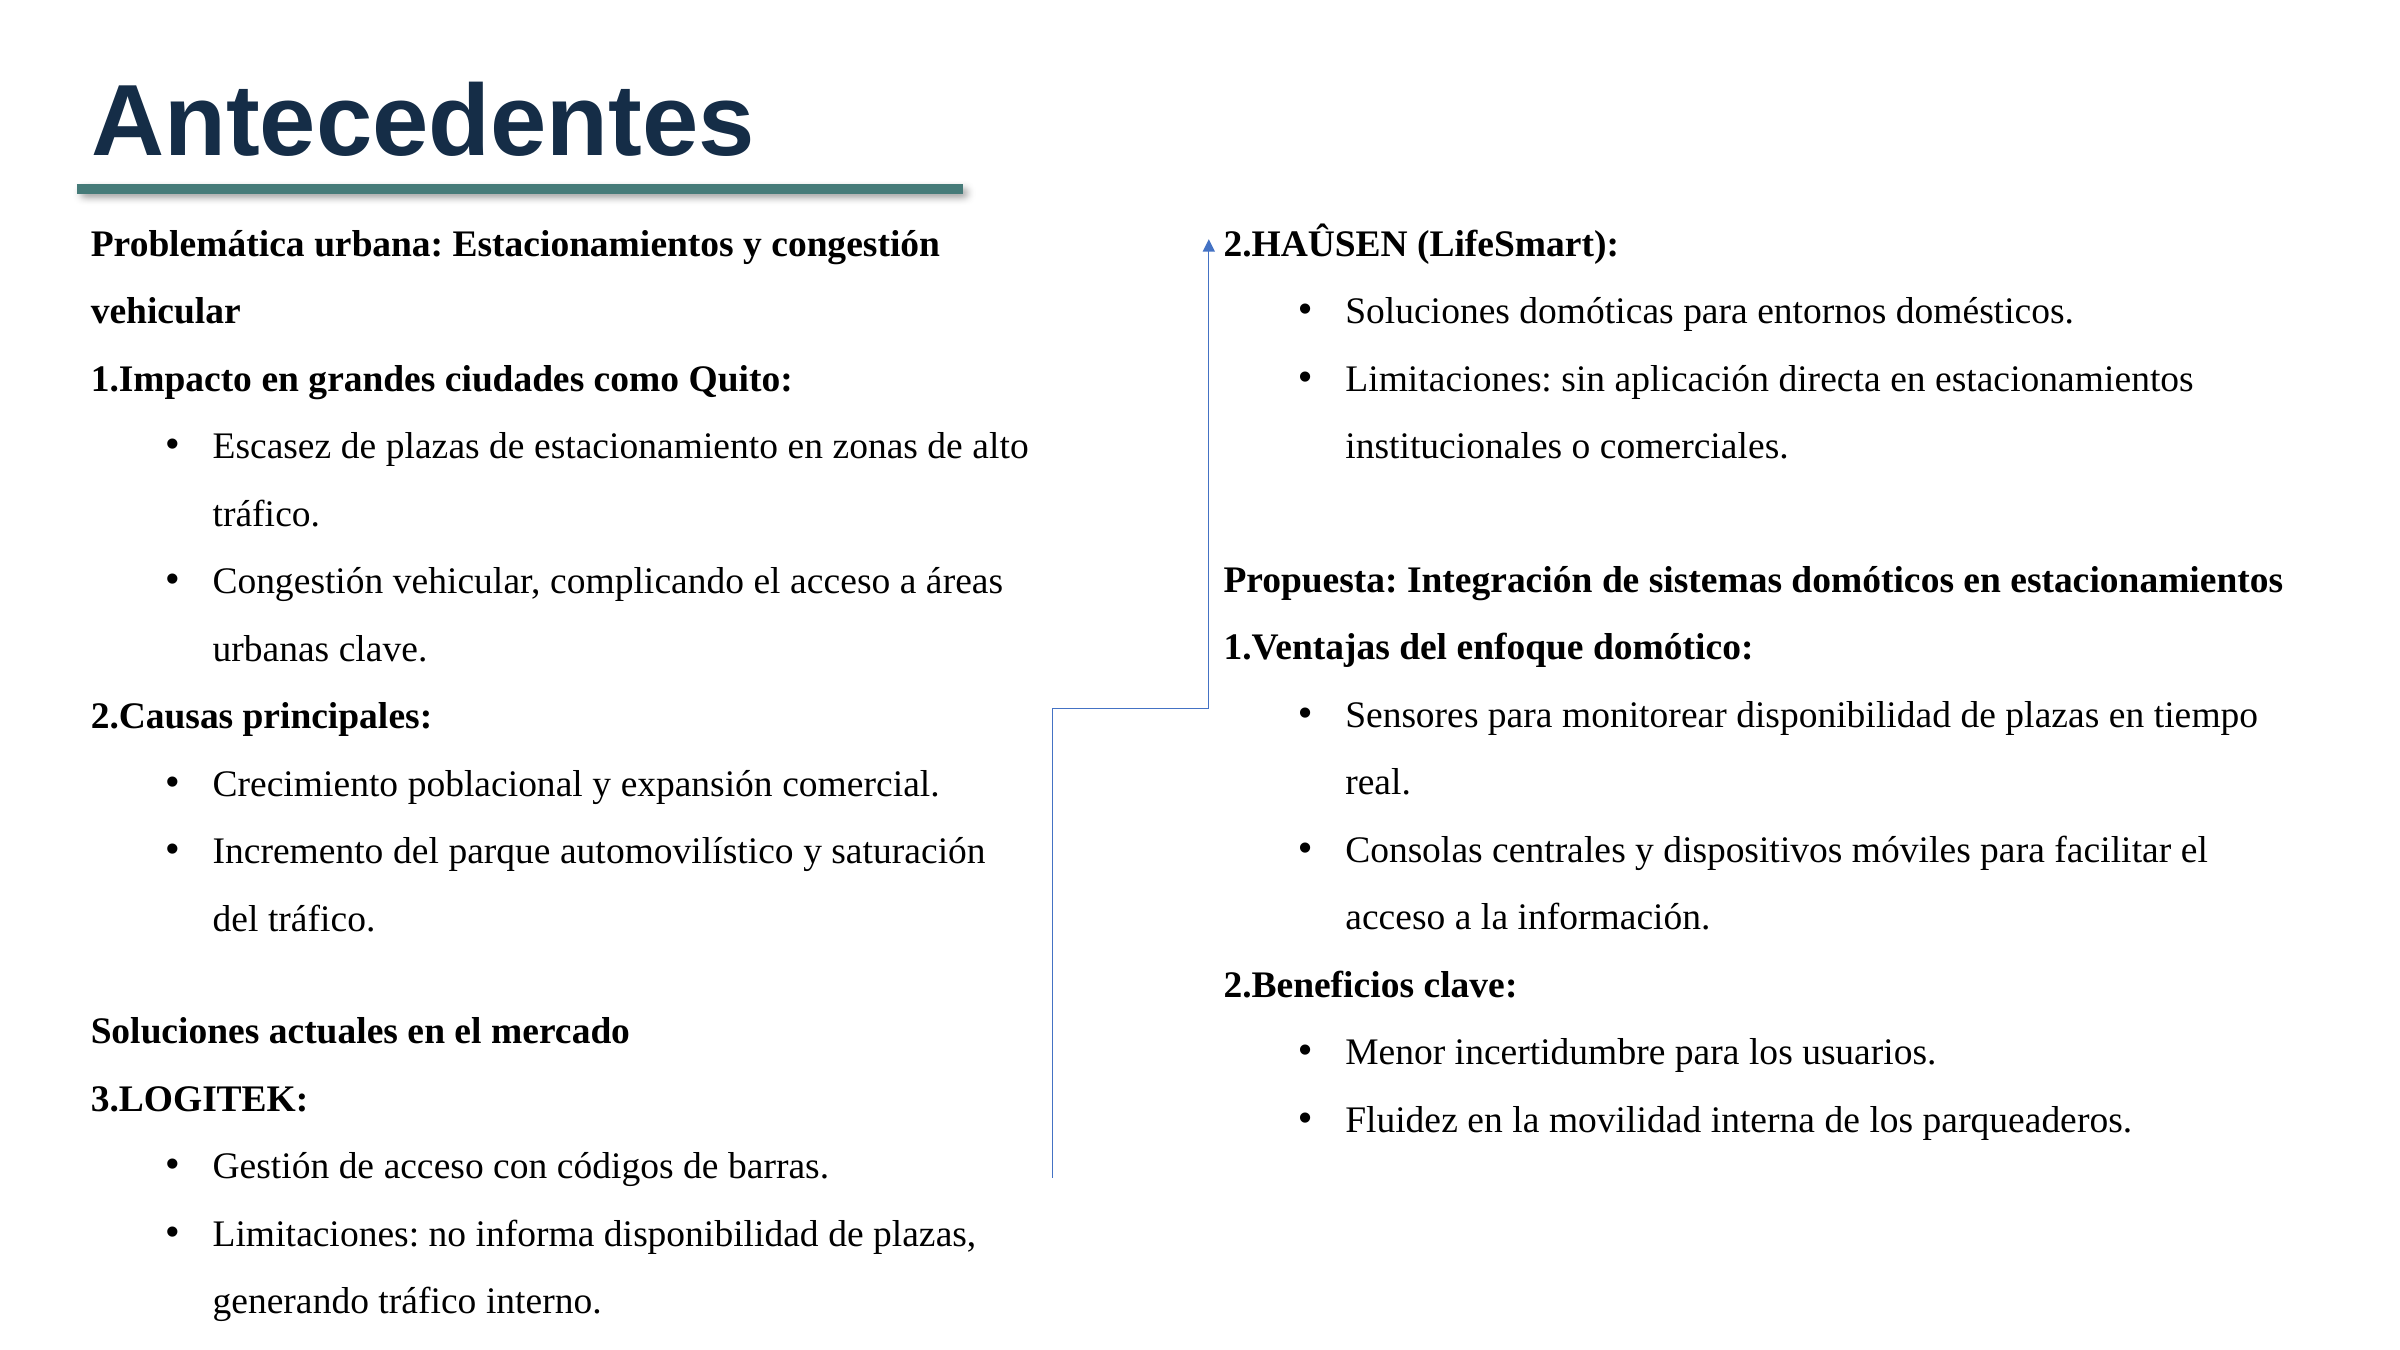

Antecedentes
Problemática urbana: Estacionamientos y congestión vehicular
Impacto en grandes ciudades como Quito:
Escasez de plazas de estacionamiento en zonas de alto tráfico.
Congestión vehicular, complicando el acceso a áreas urbanas clave.
Causas principales:
Crecimiento poblacional y expansión comercial.
Incremento del parque automovilístico y saturación del tráfico.

Soluciones actuales en el mercado
LOGITEK:
Gestión de acceso con códigos de barras.
Limitaciones: no informa disponibilidad de plazas, generando tráfico interno.
HAÛSEN (LifeSmart):
Soluciones domóticas para entornos domésticos.
Limitaciones: sin aplicación directa en estacionamientos institucionales o comerciales.

Propuesta: Integración de sistemas domóticos en estacionamientos
Ventajas del enfoque domótico:
Sensores para monitorear disponibilidad de plazas en tiempo real.
Consolas centrales y dispositivos móviles para facilitar el acceso a la información.
Beneficios clave:
Menor incertidumbre para los usuarios.
Fluidez en la movilidad interna de los parqueaderos.